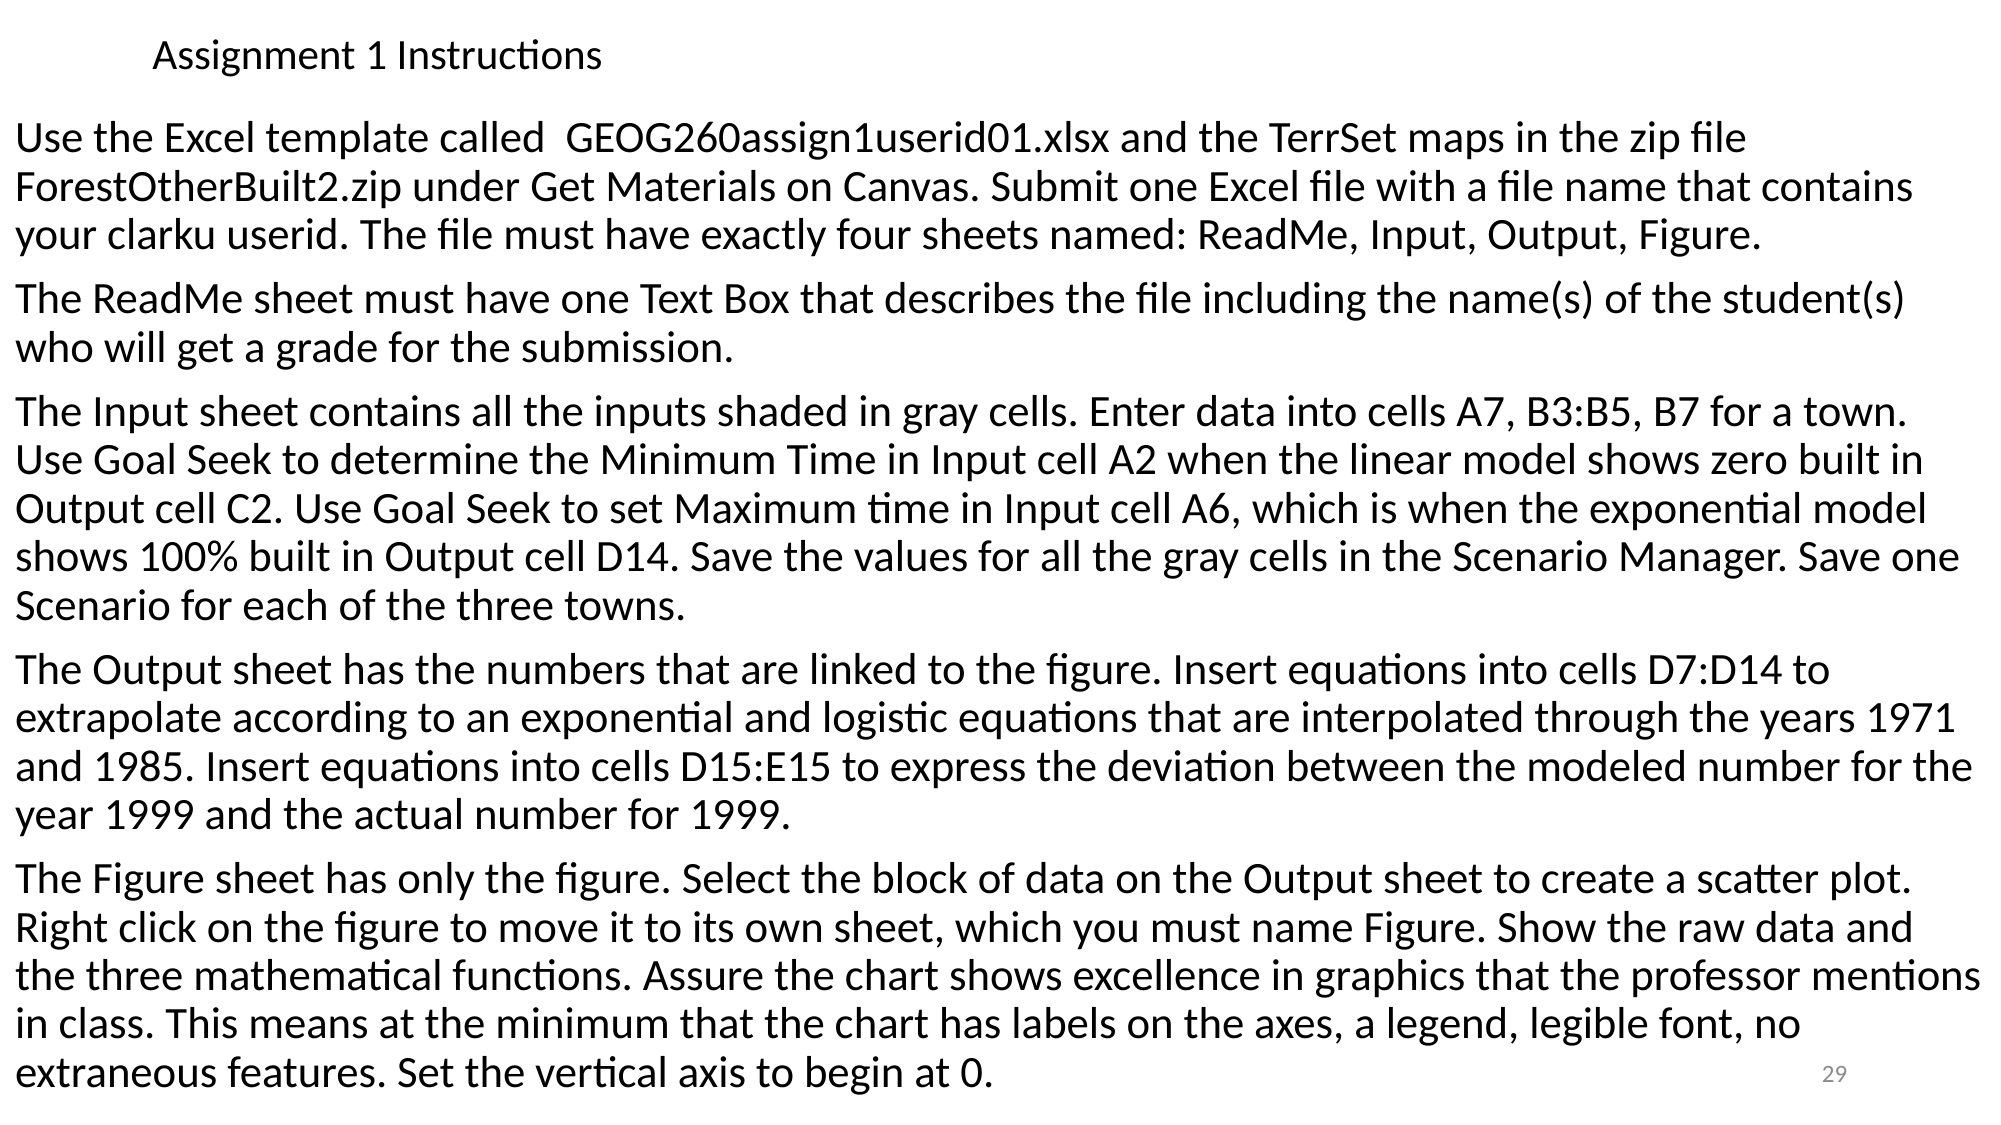

# Assignment 1 Instructions
Use the Excel template called  GEOG260assign1userid01.xlsx and the TerrSet maps in the zip file ForestOtherBuilt2.zip under Get Materials on Canvas. Submit one Excel file with a file name that contains your clarku userid. The file must have exactly four sheets named: ReadMe, Input, Output, Figure.
The ReadMe sheet must have one Text Box that describes the file including the name(s) of the student(s) who will get a grade for the submission.
The Input sheet contains all the inputs shaded in gray cells. Enter data into cells A7, B3:B5, B7 for a town. Use Goal Seek to determine the Minimum Time in Input cell A2 when the linear model shows zero built in Output cell C2. Use Goal Seek to set Maximum time in Input cell A6, which is when the exponential model shows 100% built in Output cell D14. Save the values for all the gray cells in the Scenario Manager. Save one Scenario for each of the three towns.
The Output sheet has the numbers that are linked to the figure. Insert equations into cells D7:D14 to extrapolate according to an exponential and logistic equations that are interpolated through the years 1971 and 1985. Insert equations into cells D15:E15 to express the deviation between the modeled number for the year 1999 and the actual number for 1999.
The Figure sheet has only the figure. Select the block of data on the Output sheet to create a scatter plot. Right click on the figure to move it to its own sheet, which you must name Figure. Show the raw data and the three mathematical functions. Assure the chart shows excellence in graphics that the professor mentions in class. This means at the minimum that the chart has labels on the axes, a legend, legible font, no extraneous features. Set the vertical axis to begin at 0.
29